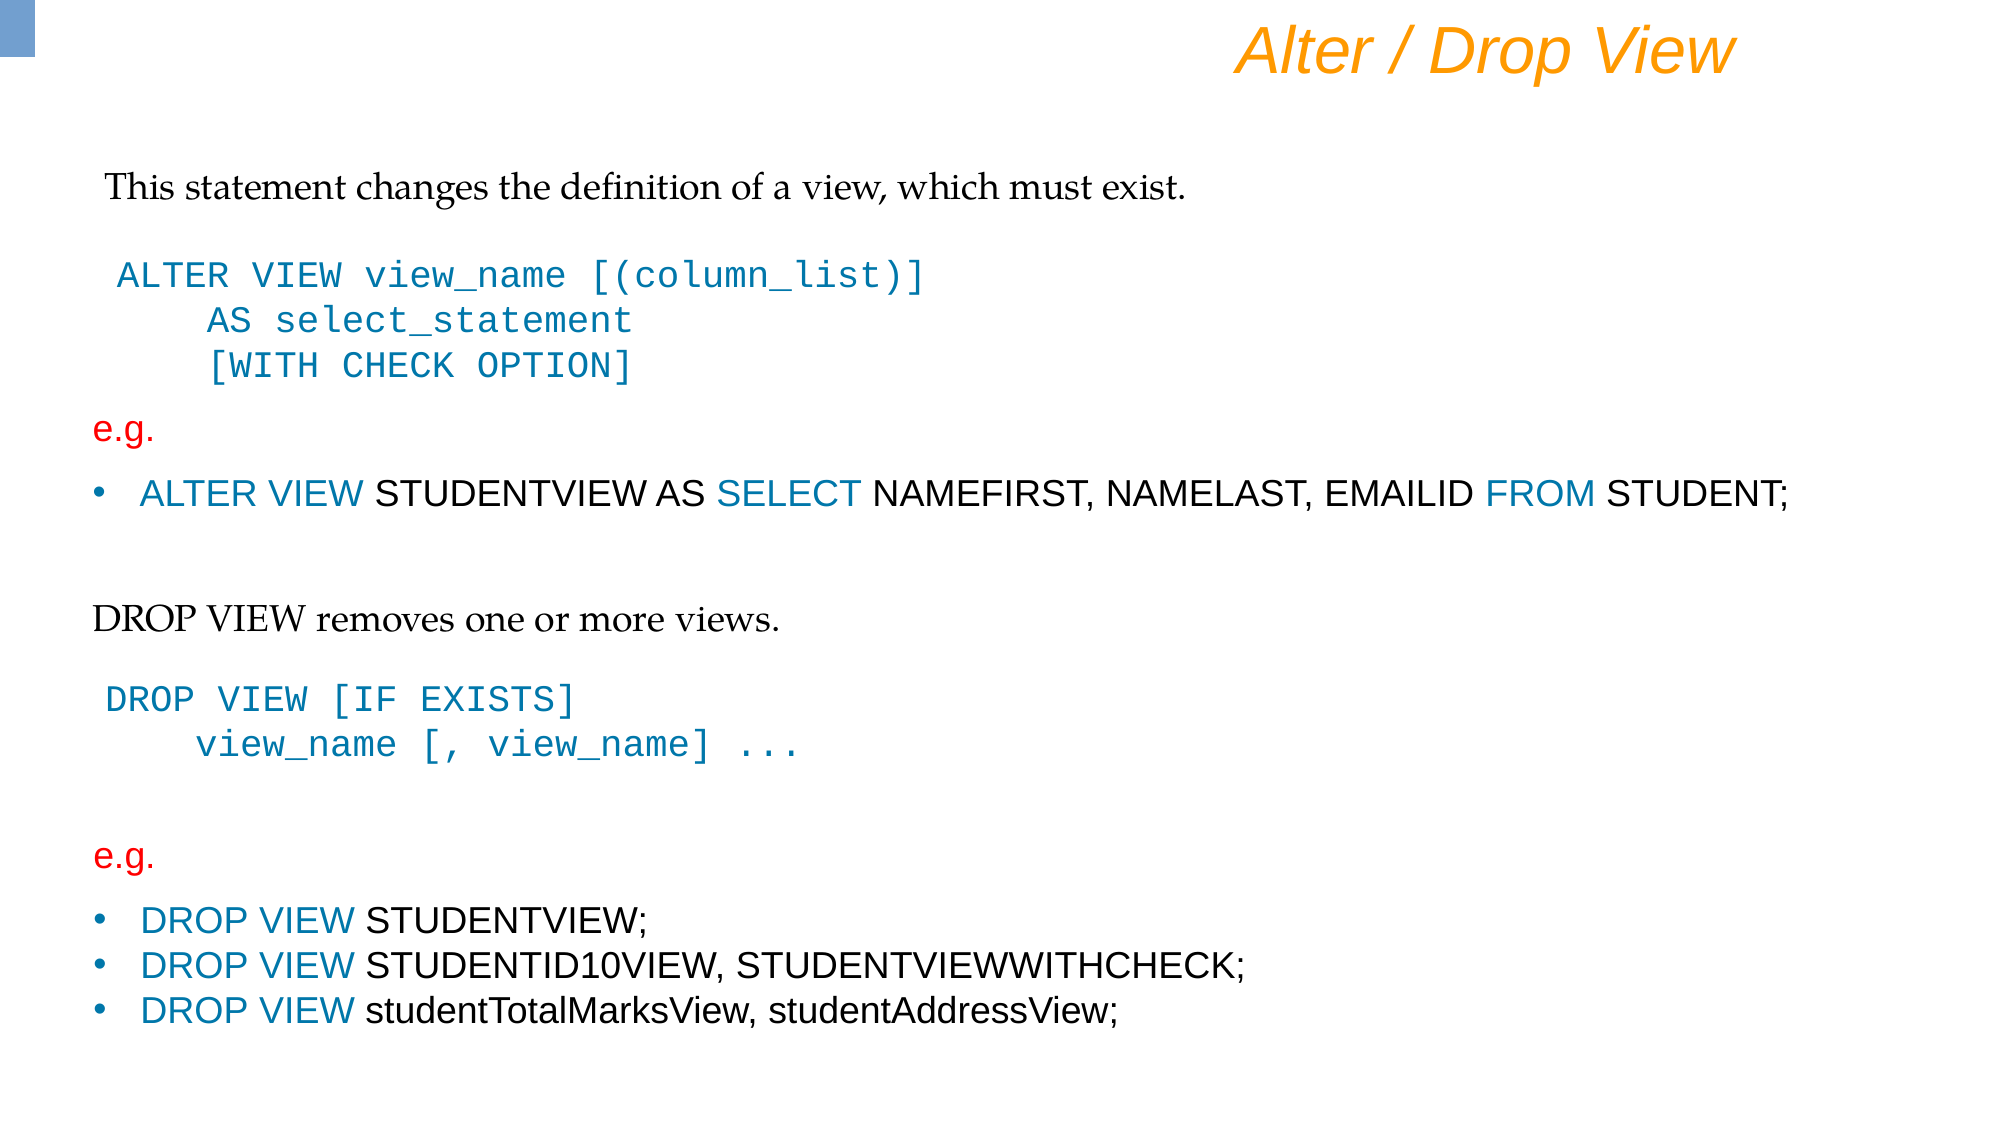

Alter / Drop View
This statement changes the definition of a view, which must exist.
ALTER VIEW view_name [(column_list)]
    AS select_statement
    [WITH CHECK OPTION]
e.g.

ALTER VIEW STUDENTVIEW AS SELECT NAMEFIRST, NAMELAST, EMAILID FROM STUDENT;
DROP VIEW removes one or more views.
DROP VIEW [IF EXISTS]
    view_name [, view_name] ...
e.g.

DROP VIEW STUDENTVIEW;
DROP VIEW STUDENTID10VIEW, STUDENTVIEWWITHCHECK;
DROP VIEW studentTotalMarksView, studentAddressView;